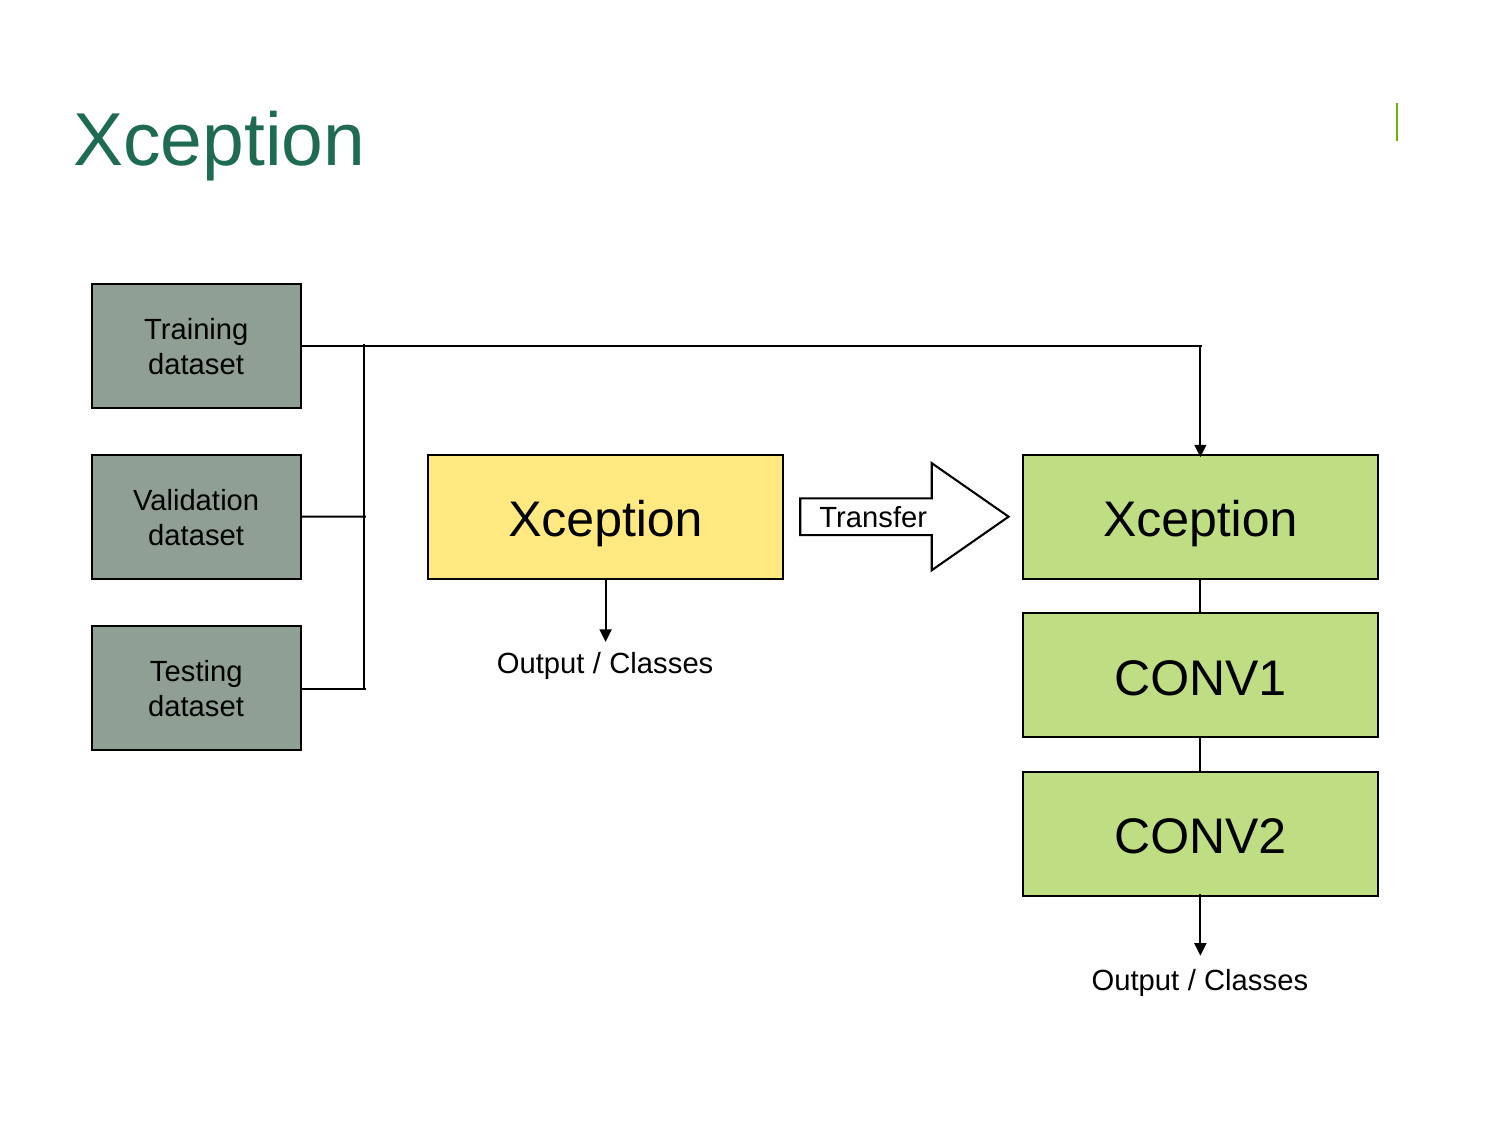

# Xception
9

Training dataset

Validation dataset
Xception
Xception
Transfer

Output / Classes
CONV1
Testing dataset

CONV2

Output / Classes